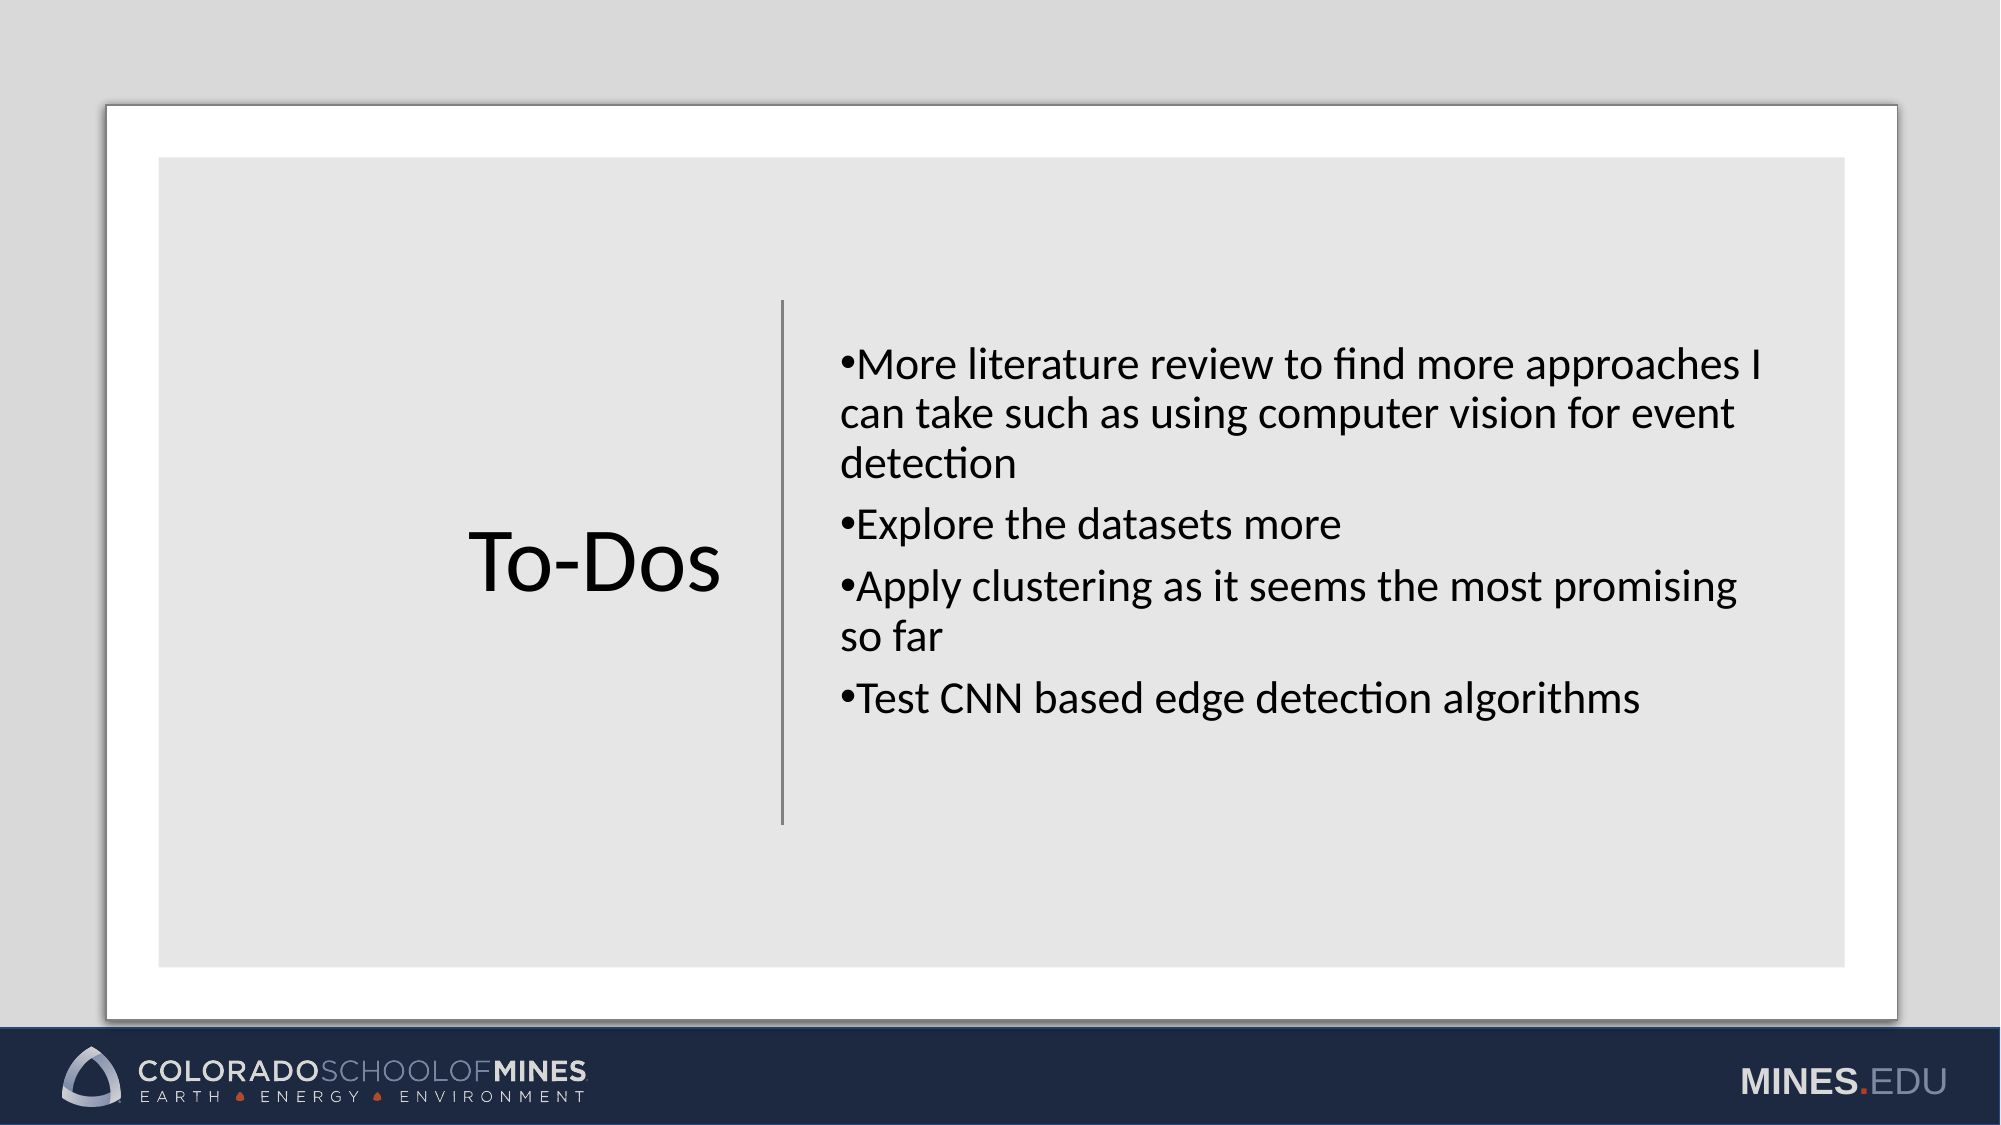

# To-Dos
More literature review to find more approaches I can take such as using computer vision for event detection
Explore the datasets more
Apply clustering as it seems the most promising so far
Test CNN based edge detection algorithms